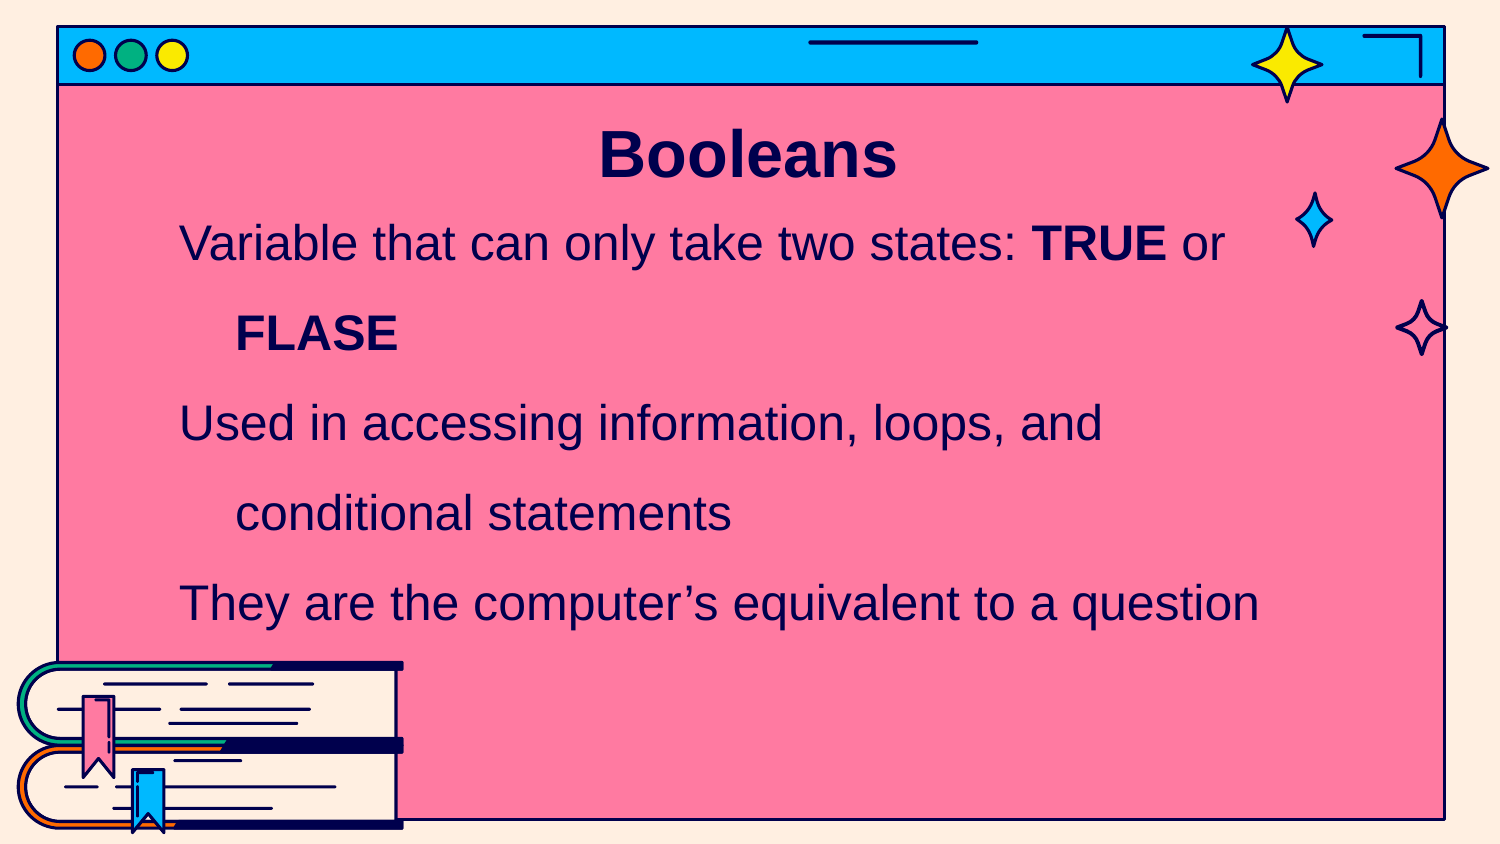

# Booleans

Variable that can only take two states: TRUE or FLASE
Used in accessing information, loops, and conditional statements
They are the computer’s equivalent to a question